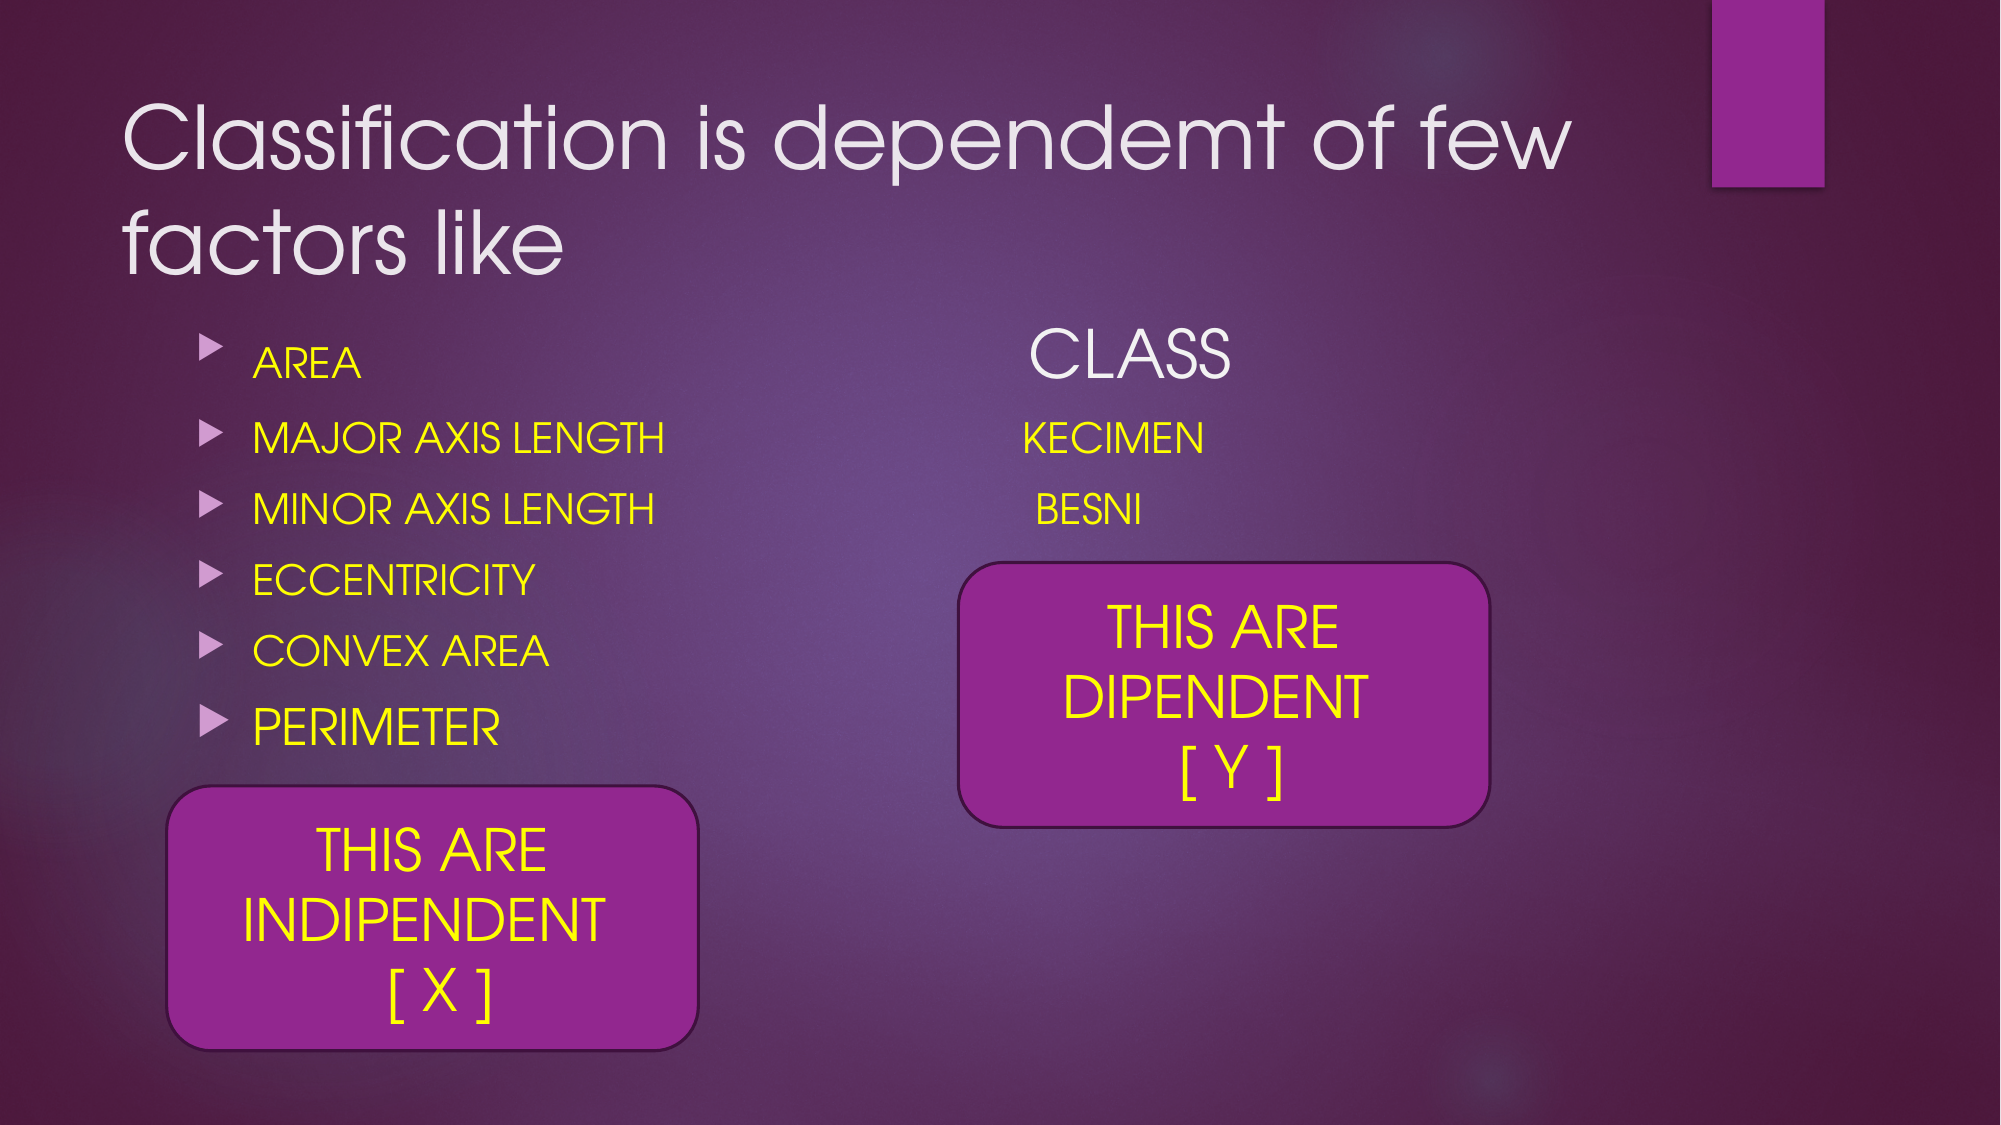

# Classification is dependemt of few factors like
AREA                                                          CLASS
MAJOR AXIS LENGTH                               KECIMEN
MINOR AXIS LENGTH                                 BESNI
ECCENTRICITY
CONVEX AREA
PERIMETER
THIS ARE DIPENDENT
 [ Y ]
THIS ARE INDIPENDENT
 [ X ]